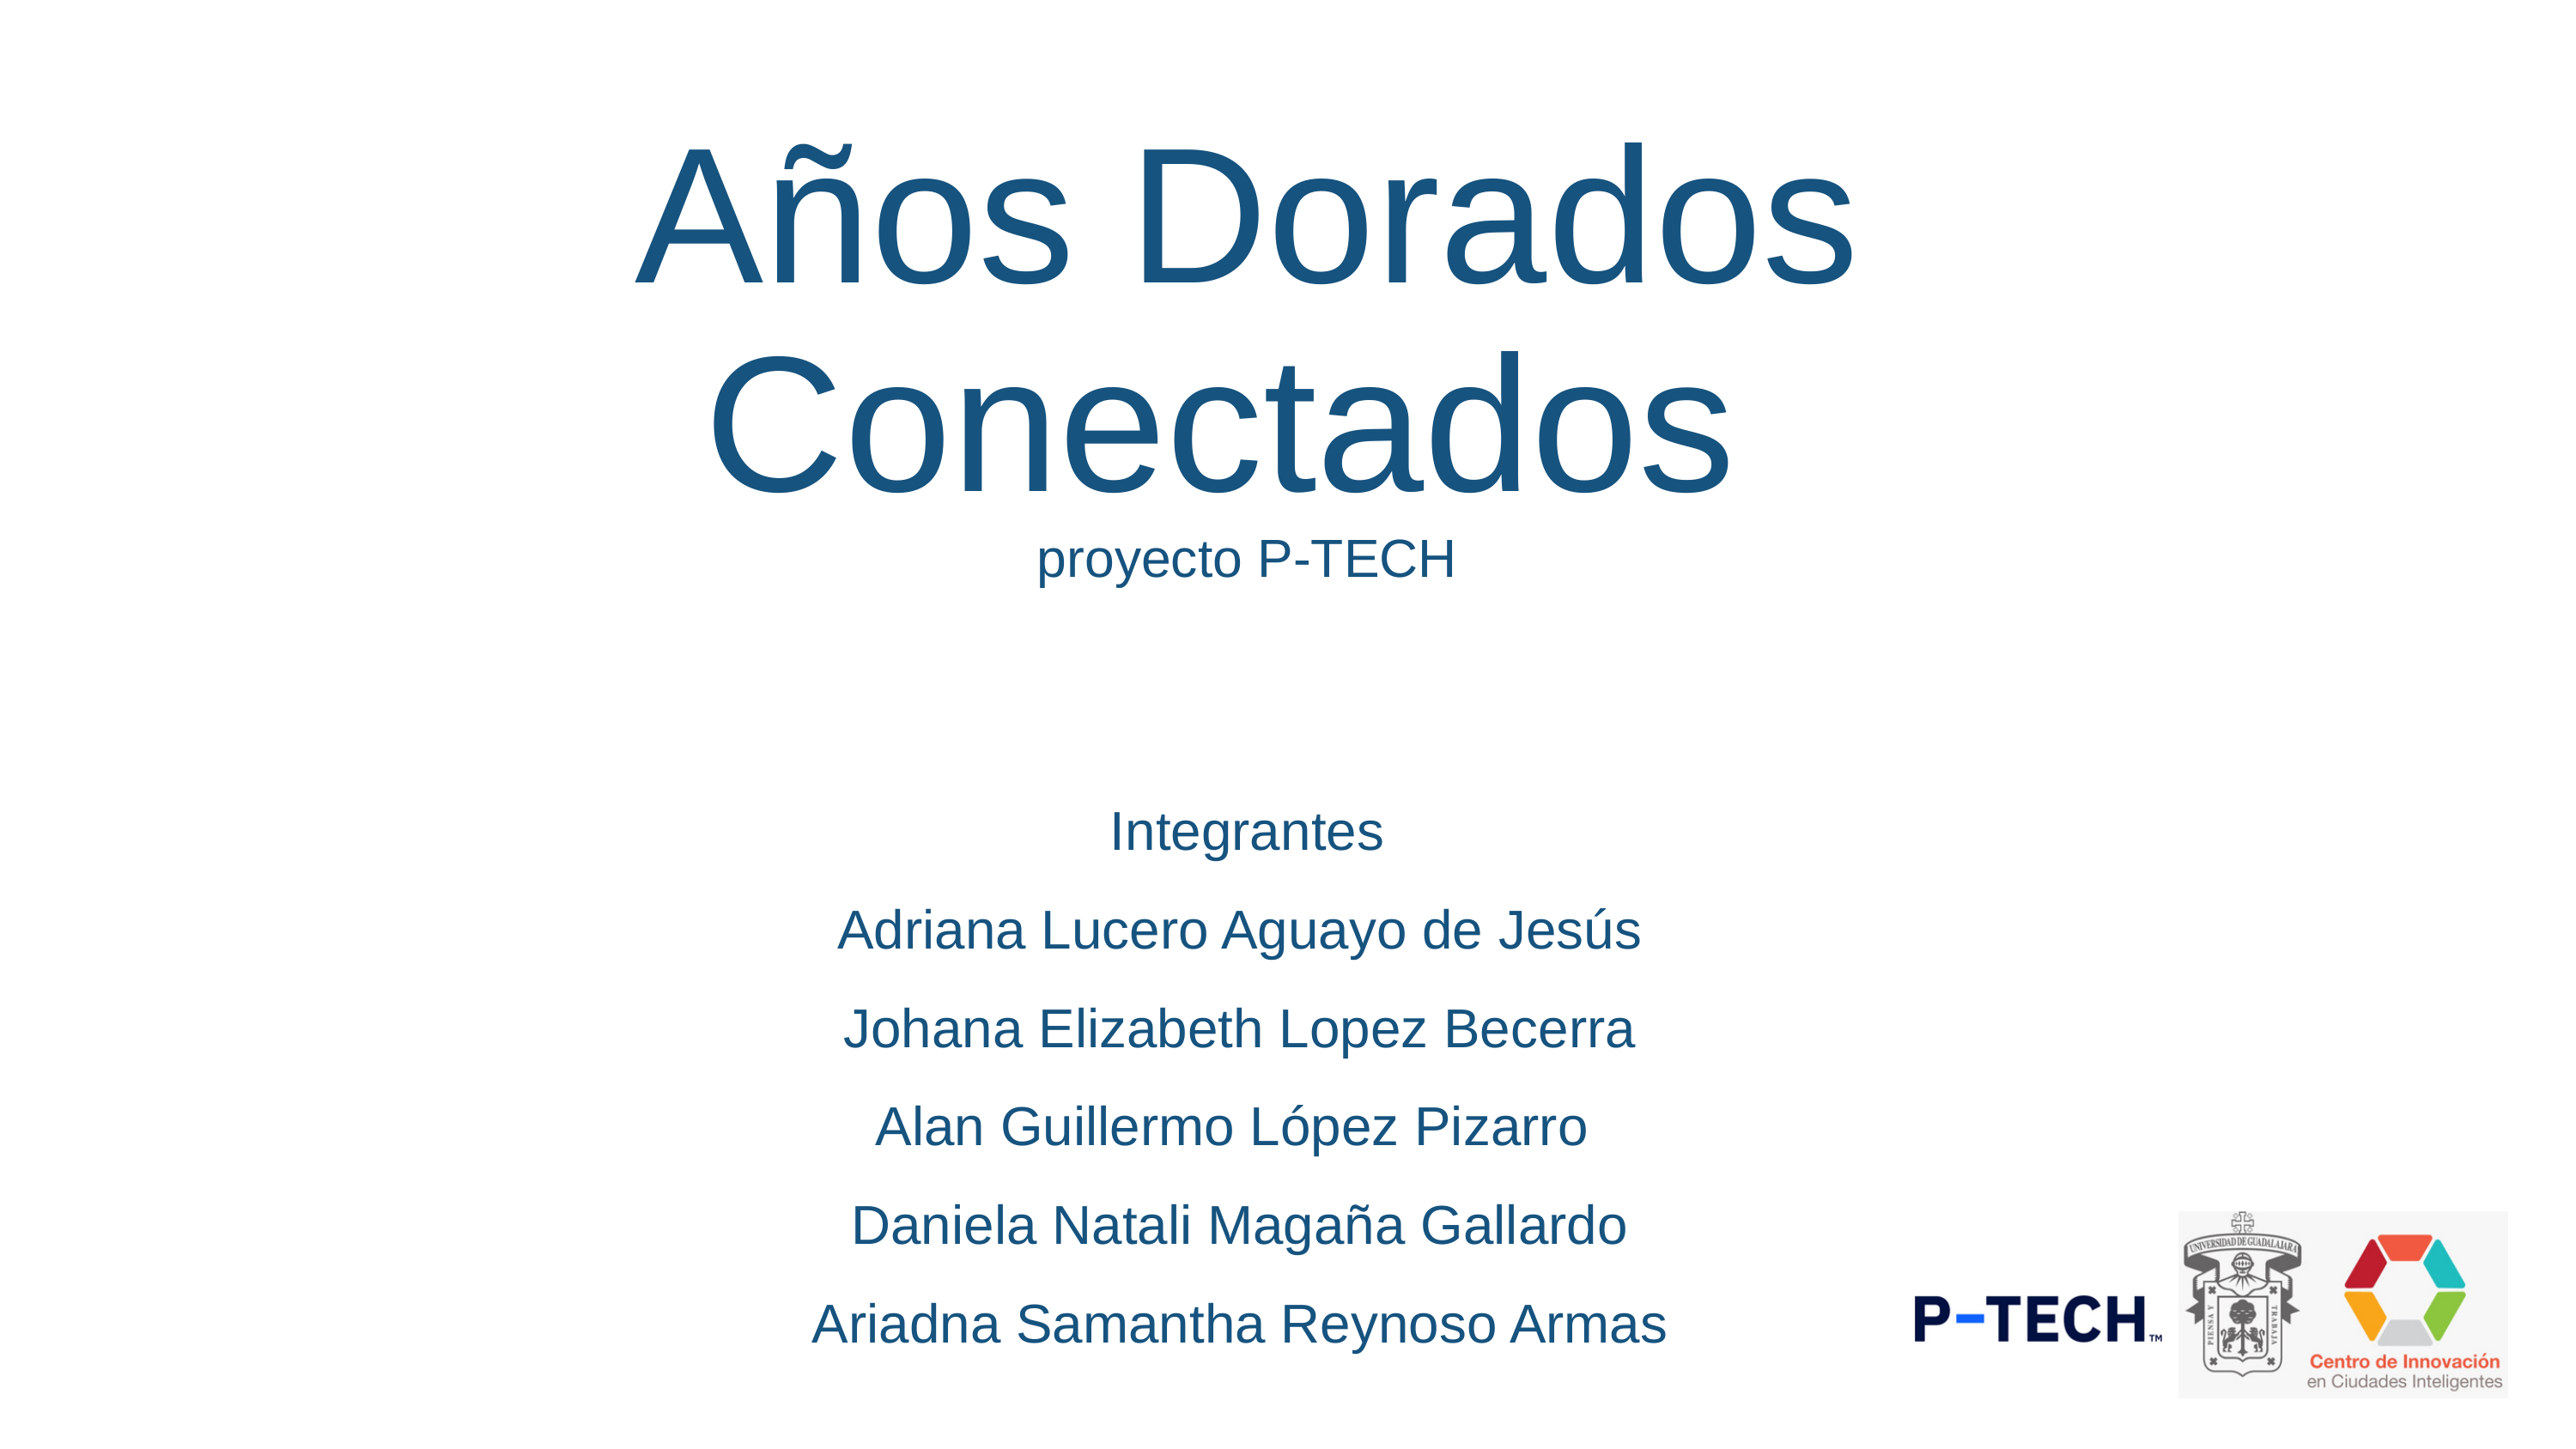

Años Dorados Conectados
proyecto P-TECH
Integrantes
Adriana Lucero Aguayo de Jesús
Johana Elizabeth Lopez Becerra
Alan Guillermo López Pizarro
Daniela Natali Magaña Gallardo
Ariadna Samantha Reynoso Armas